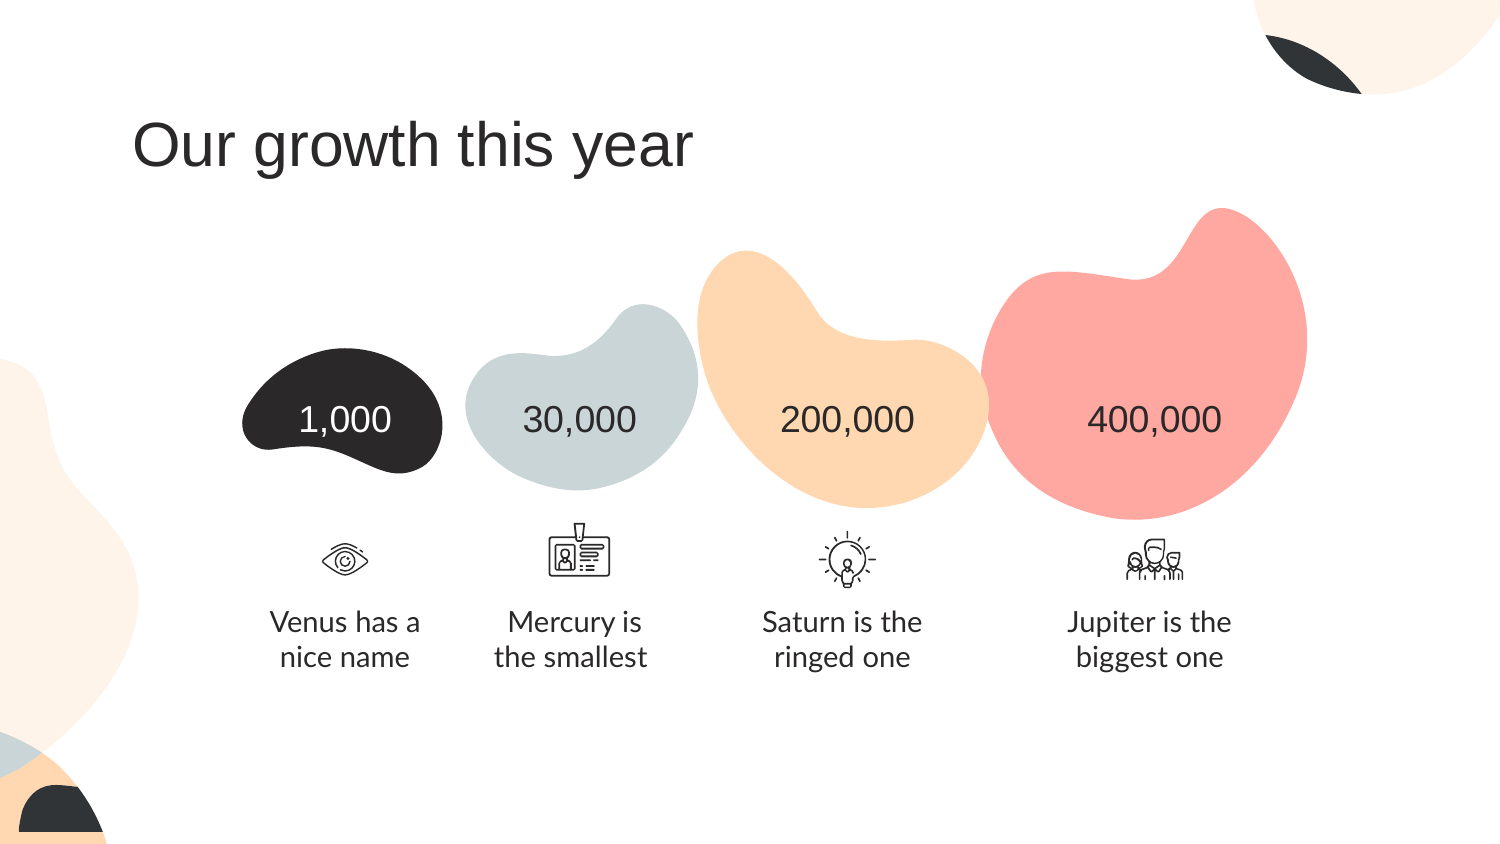

# Our growth this year

1,000
30,000
200,000
400,000

Venus has a nice name
Mercury is the smallest
Saturn is the ringed one
Jupiter is the biggest one